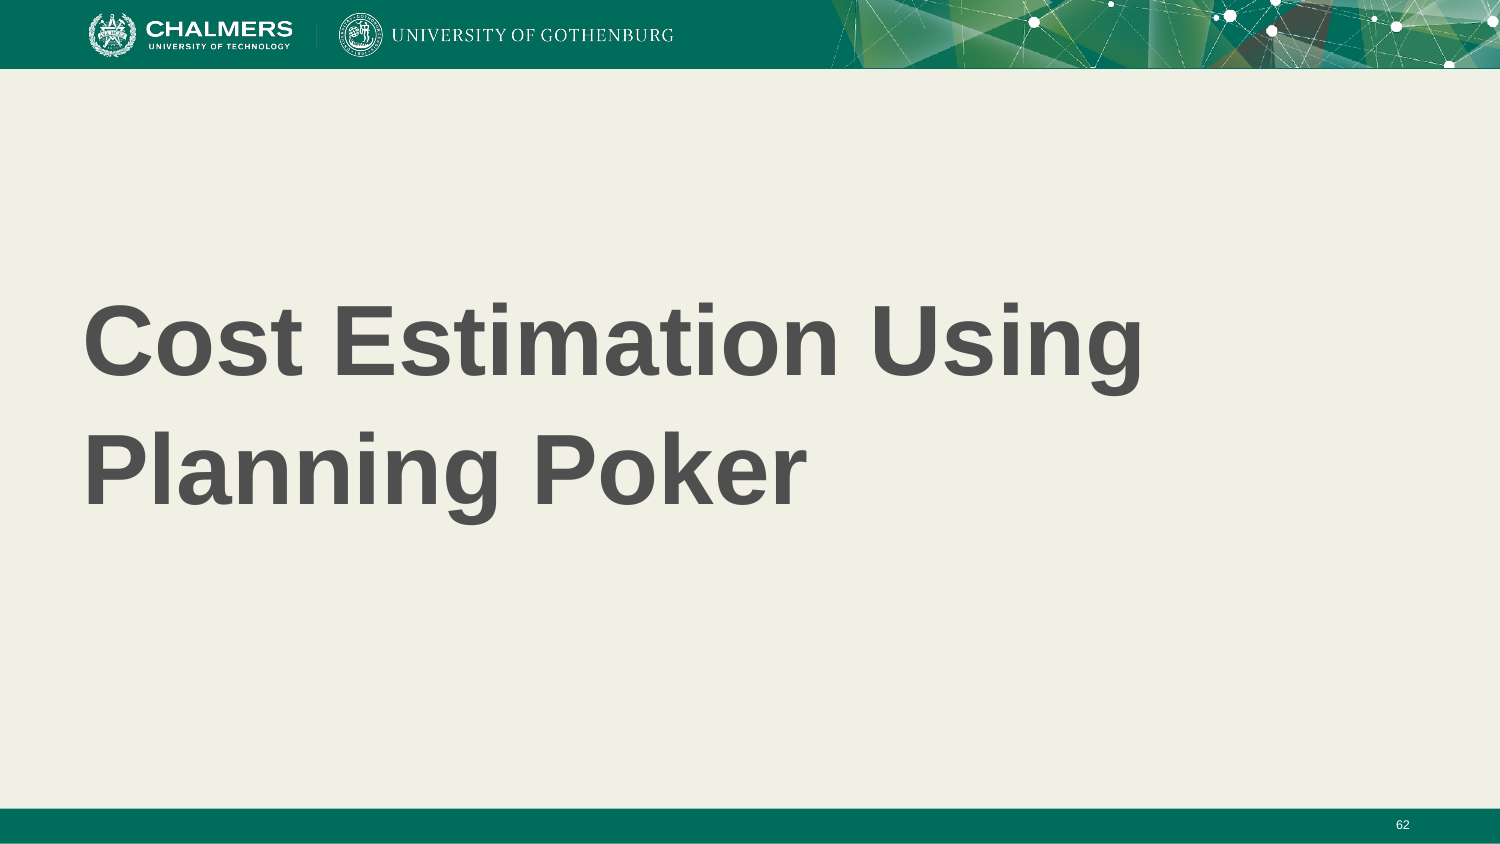

# Cost Estimation Using Planning Poker
62